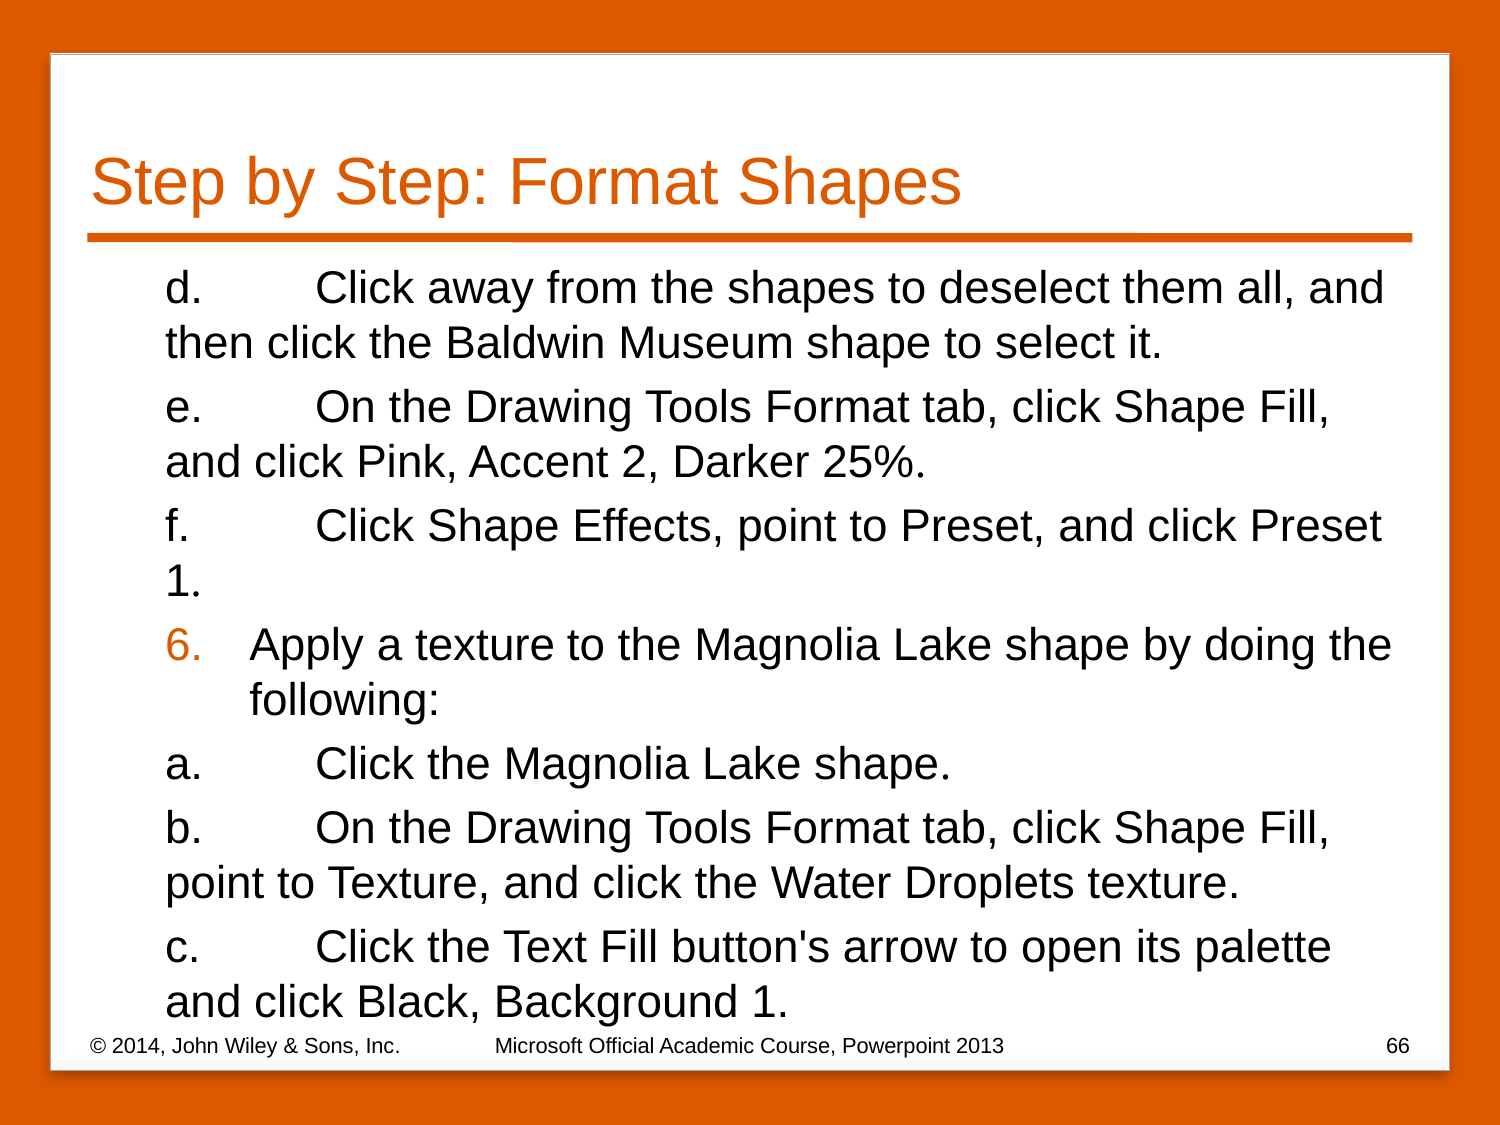

# Step by Step: Format Shapes
d.	Click away from the shapes to deselect them all, and then click the Baldwin Museum shape to select it.
e.	On the Drawing Tools Format tab, click Shape Fill, and click Pink, Accent 2, Darker 25%.
f.	Click Shape Effects, point to Preset, and click Preset 1.
Apply a texture to the Magnolia Lake shape by doing the following:
a.	Click the Magnolia Lake shape.
b. 	On the Drawing Tools Format tab, click Shape Fill, point to Texture, and click the Water Droplets texture.
c. 	Click the Text Fill button's arrow to open its palette and click Black, Background 1.

© 2014, John Wiley & Sons, Inc.
Microsoft Official Academic Course, Powerpoint 2013
66